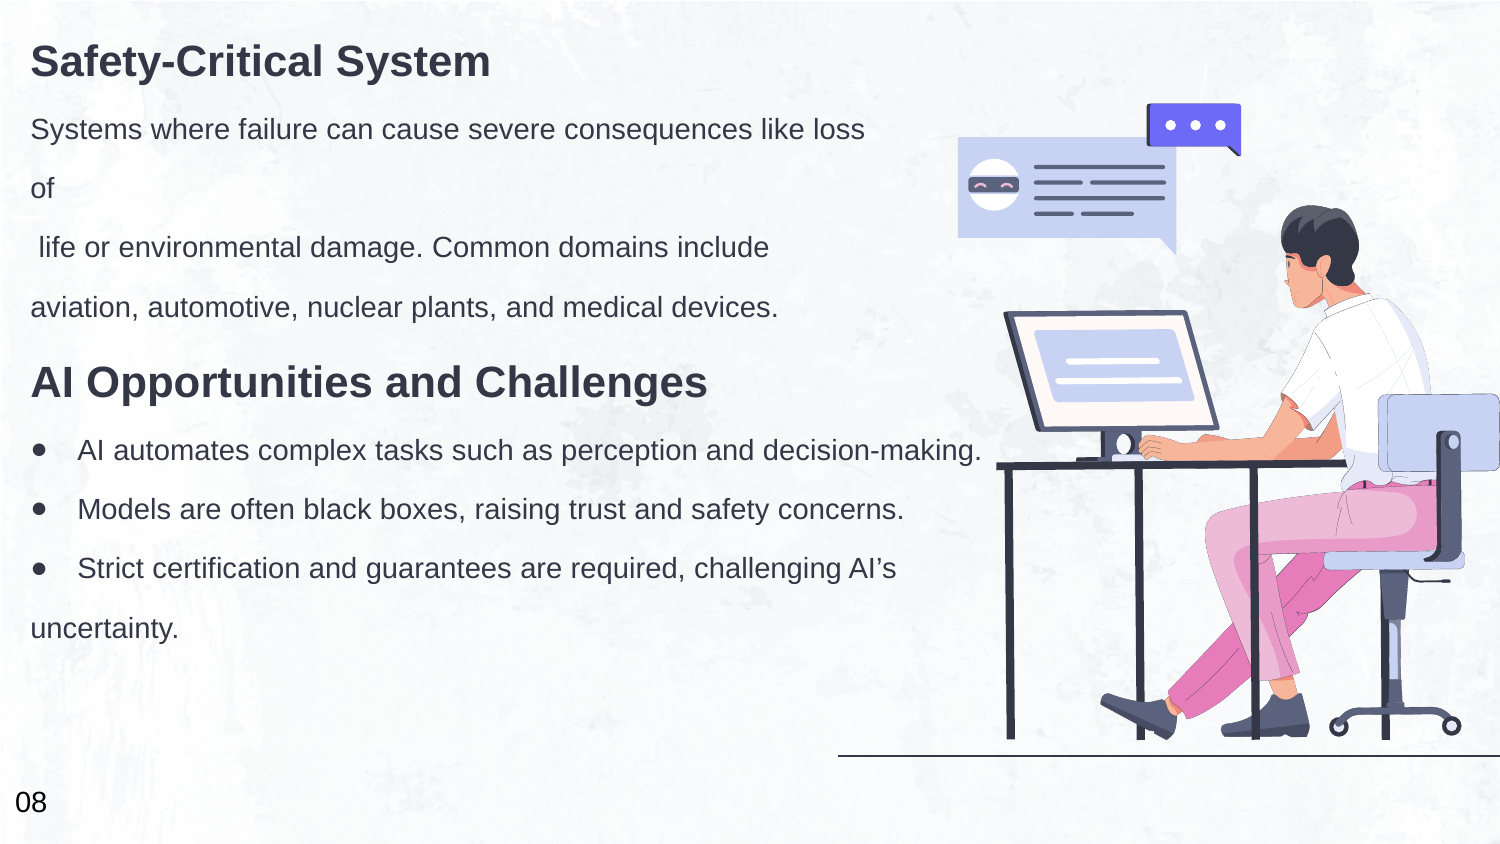

Safety-Critical System
Systems where failure can cause severe consequences like loss of
 life or environmental damage. Common domains include
aviation, automotive, nuclear plants, and medical devices.

AI Opportunities and Challenges
AI automates complex tasks such as perception and decision-making.
Models are often black boxes, raising trust and safety concerns.
Strict certification and guarantees are required, challenging AI’s
uncertainty.

08